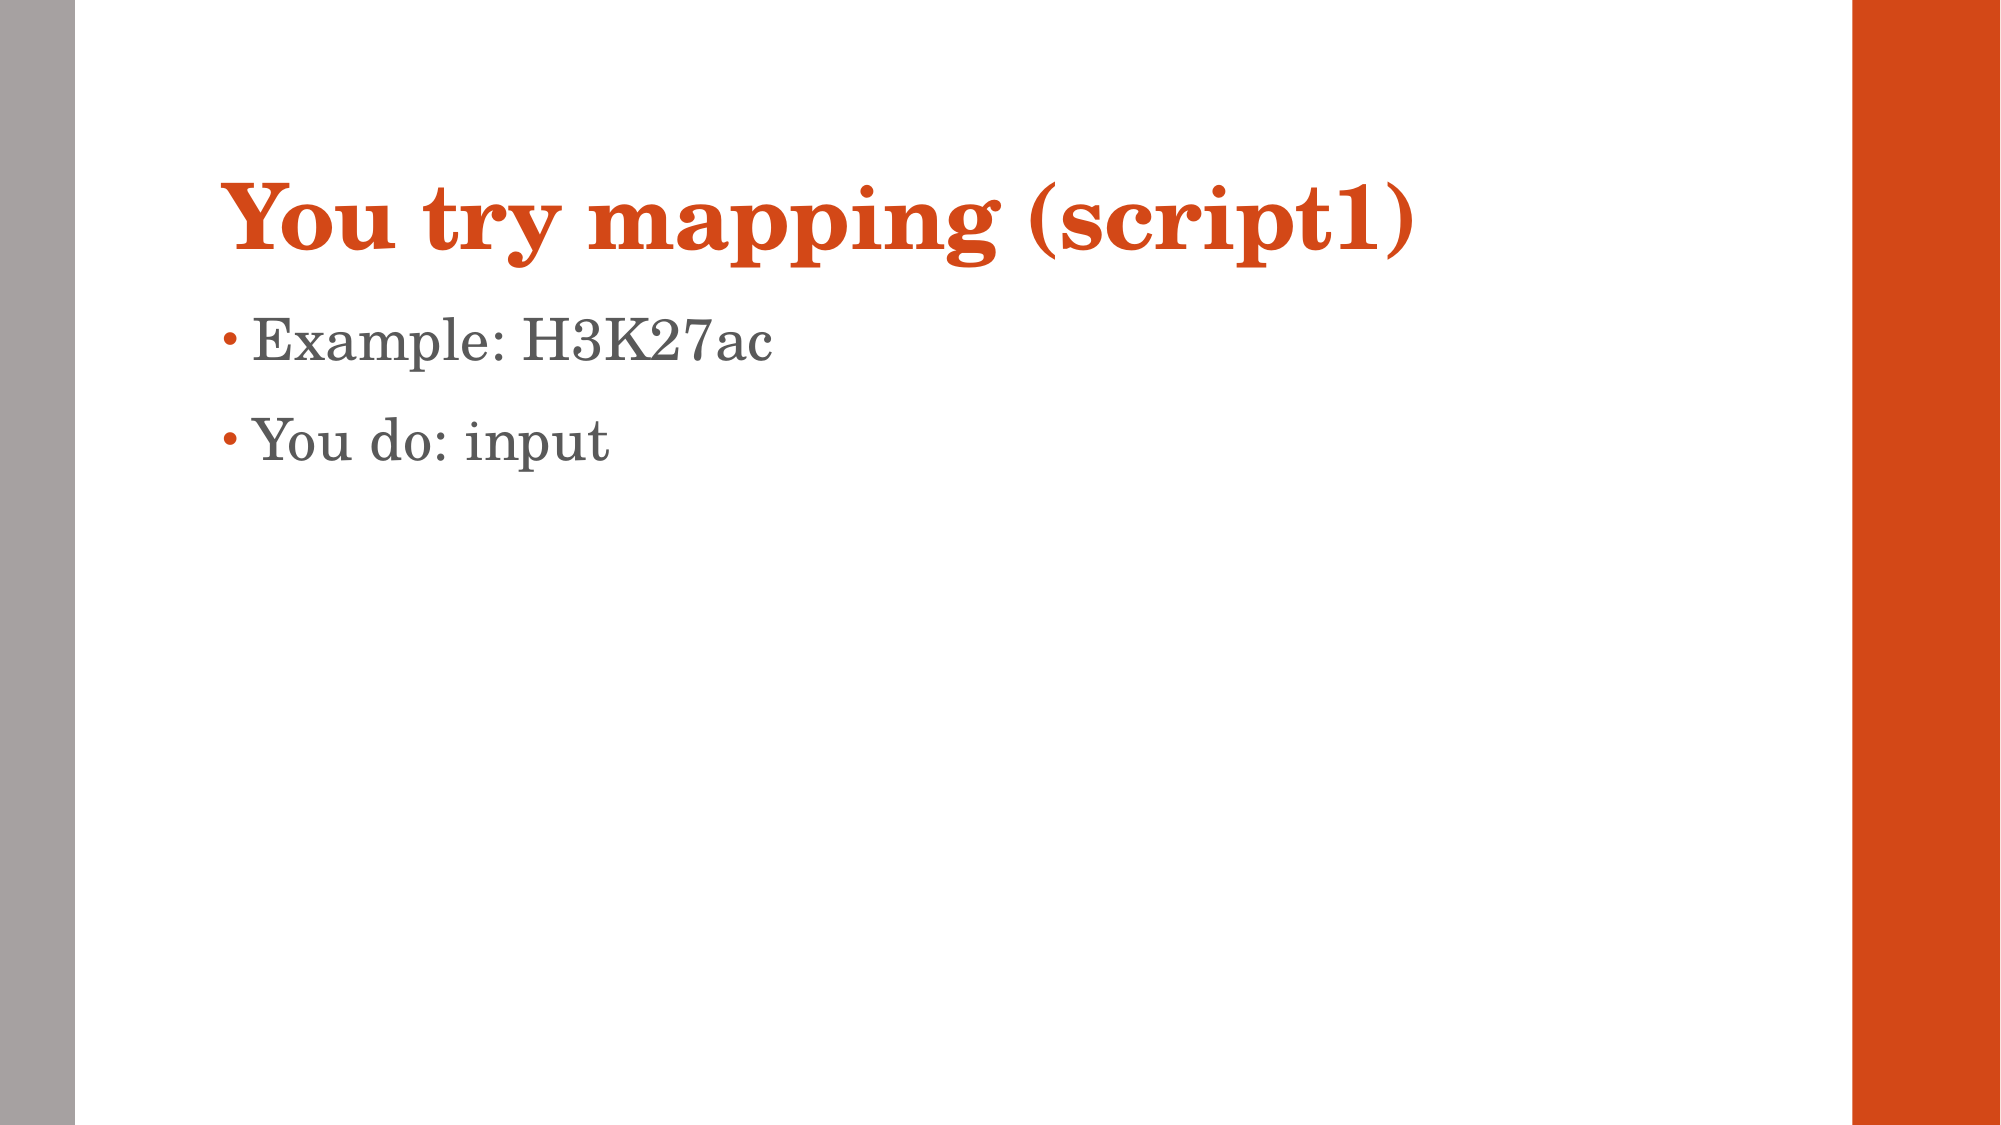

# You try mapping (script1)
Example: H3K27ac
You do: input